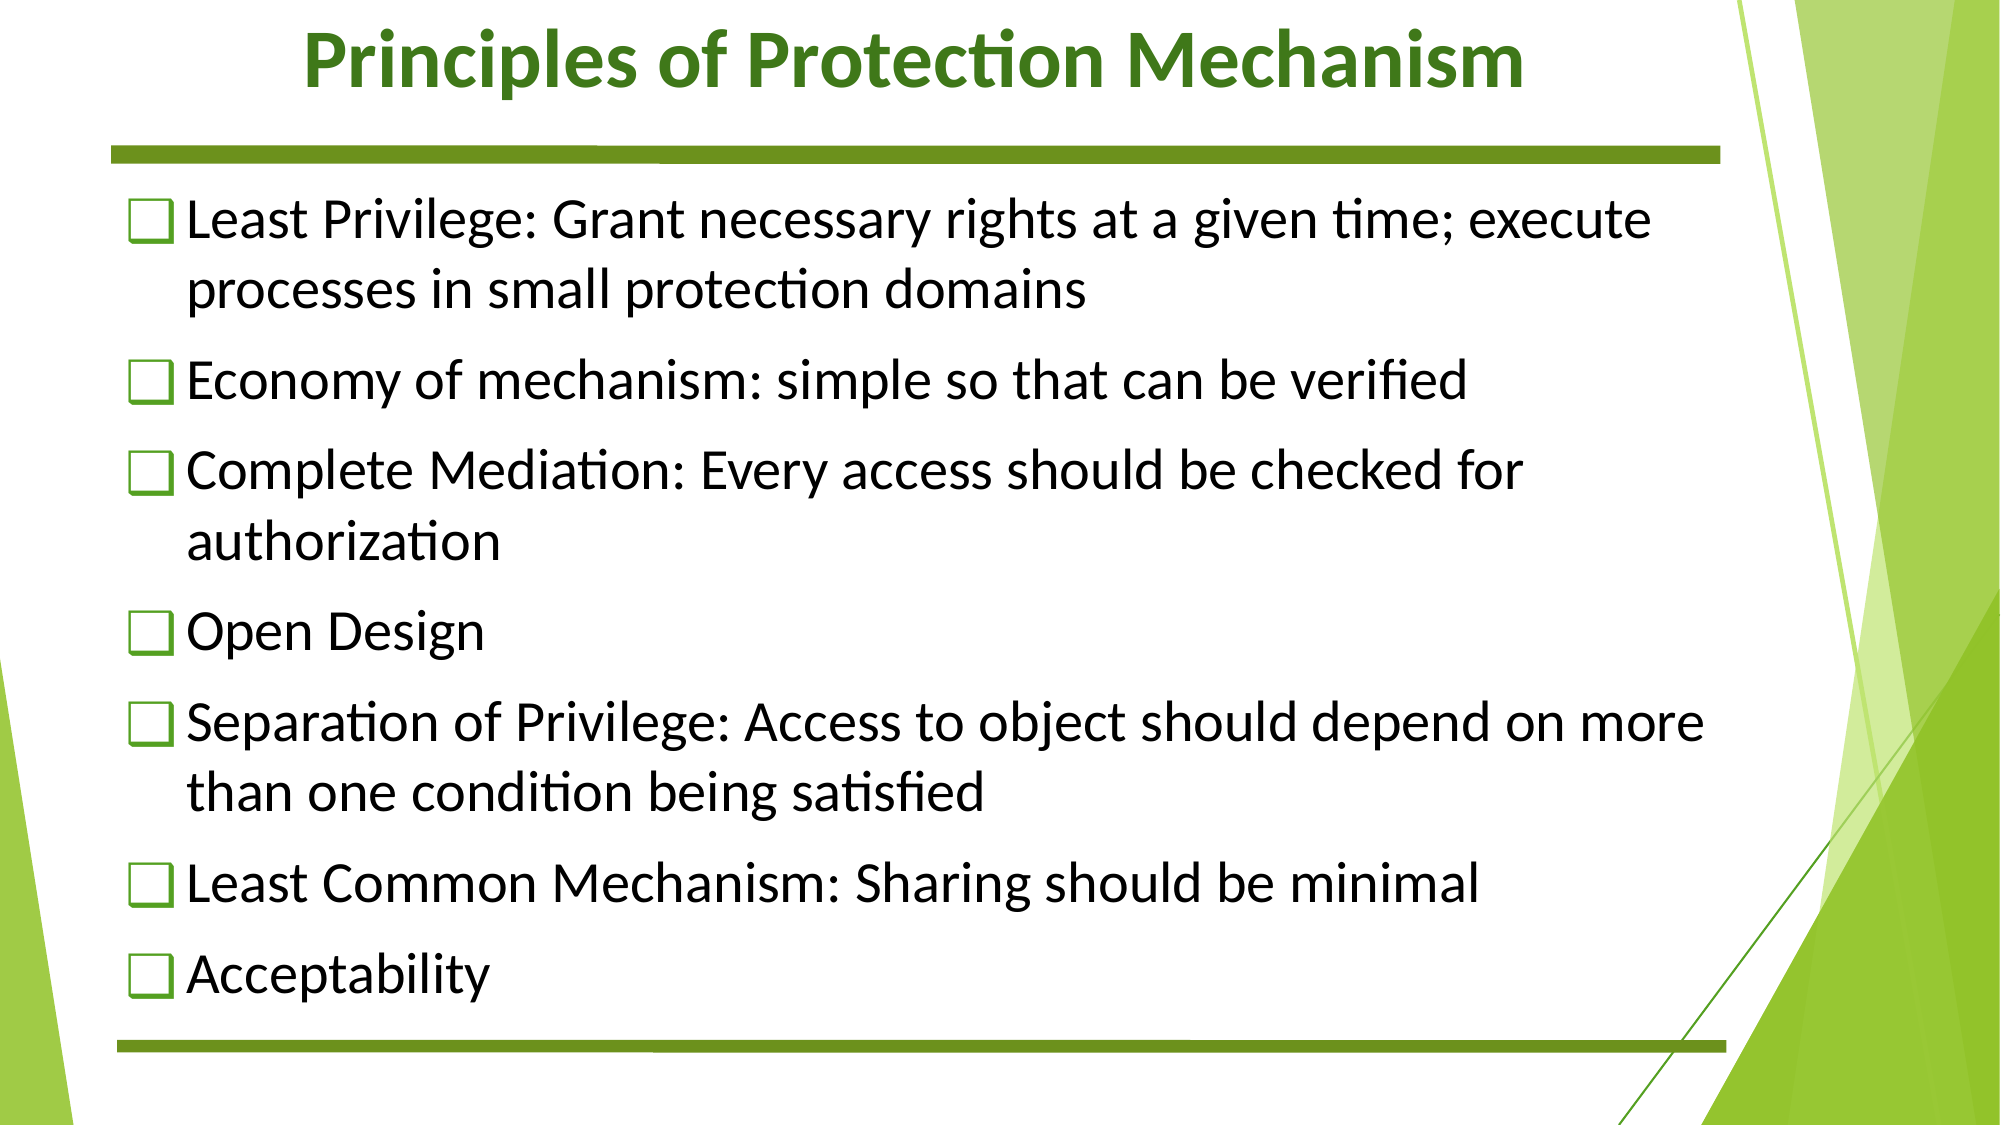

# Principles of Protection Mechanism
Least Privilege: Grant necessary rights at a given time; execute processes in small protection domains
Economy of mechanism: simple so that can be verified
Complete Mediation: Every access should be checked for authorization
Open Design
Separation of Privilege: Access to object should depend on more than one condition being satisfied
Least Common Mechanism: Sharing should be minimal
Acceptability